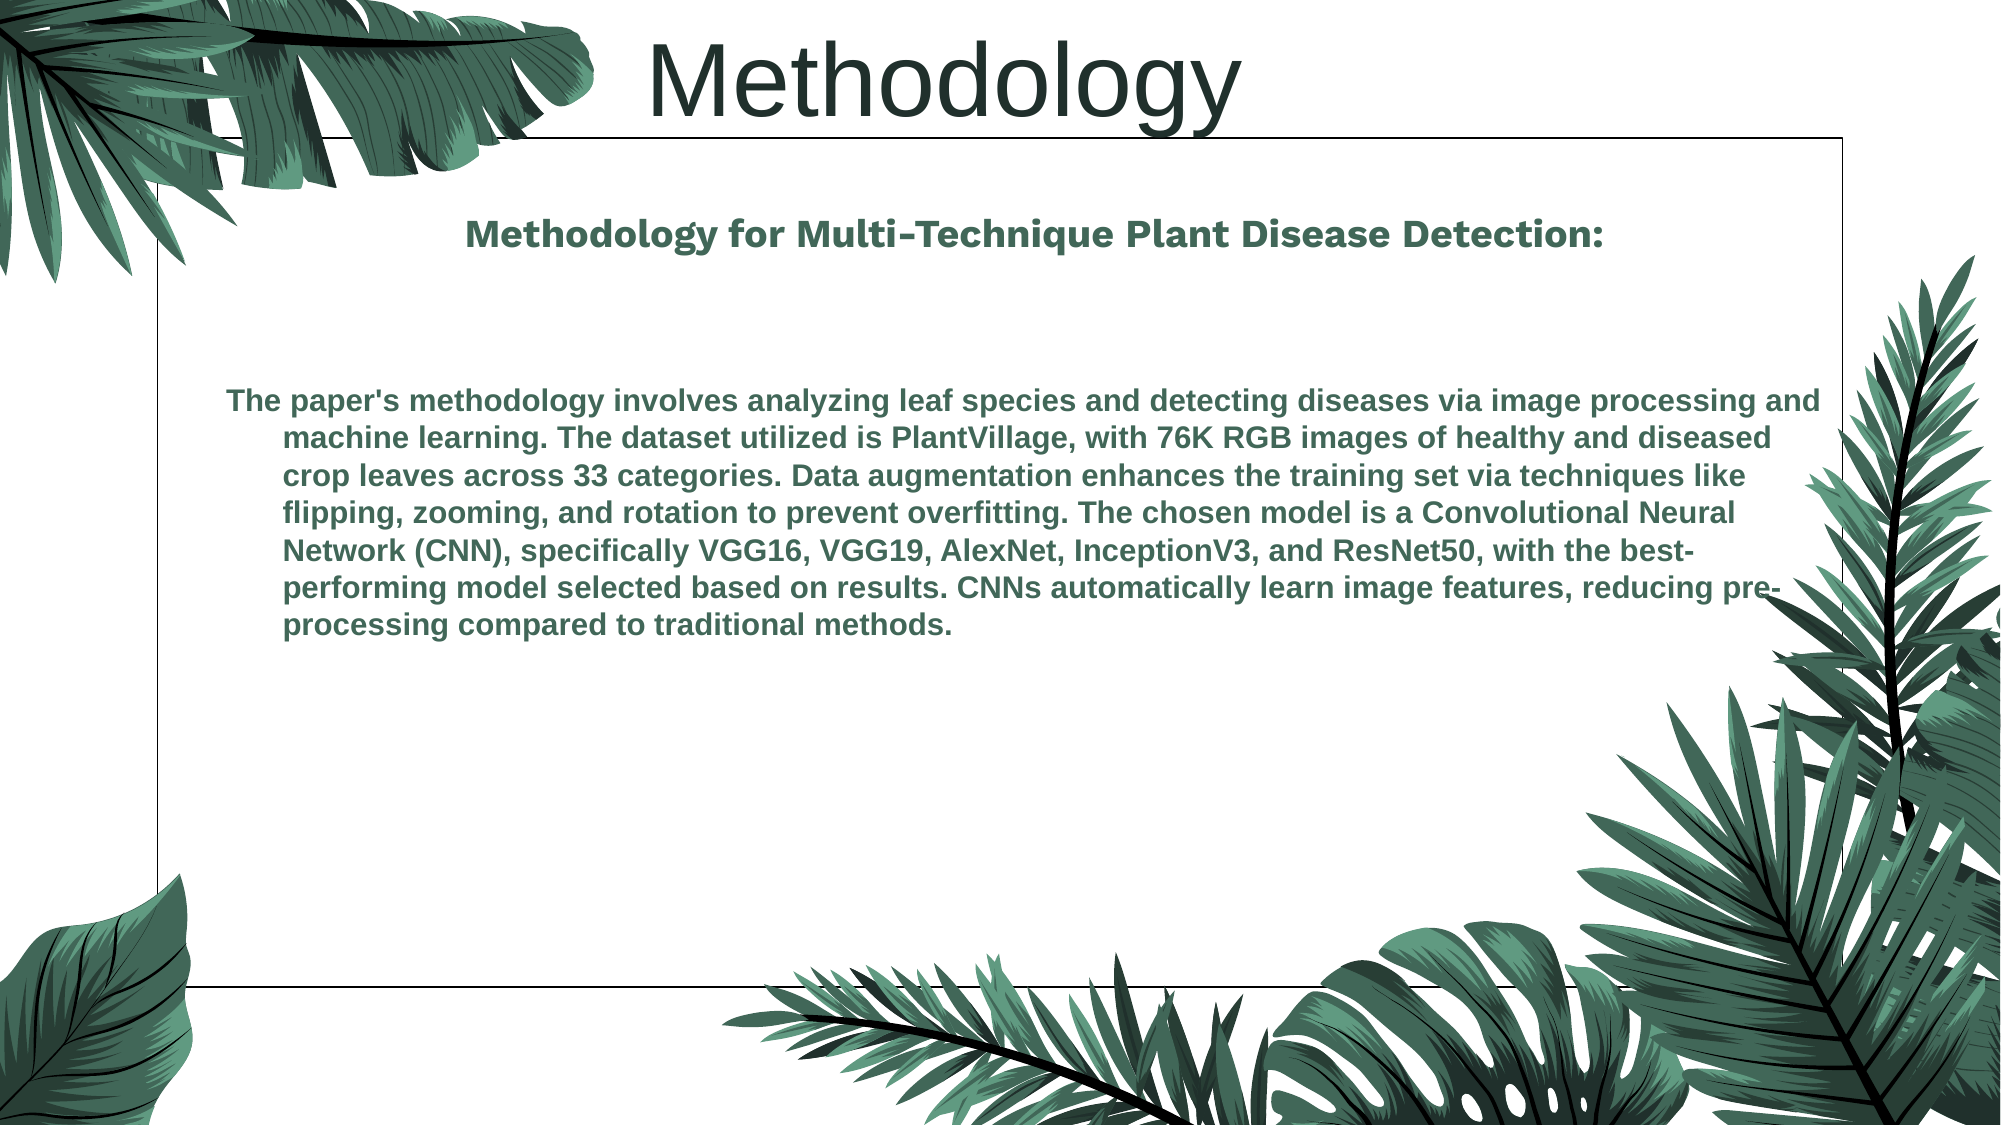

# Methodology
Methodology for Multi-Technique Plant Disease Detection:

The paper's methodology involves analyzing leaf species and detecting diseases via image processing and machine learning. The dataset utilized is PlantVillage, with 76K RGB images of healthy and diseased crop leaves across 33 categories. Data augmentation enhances the training set via techniques like flipping, zooming, and rotation to prevent overfitting. The chosen model is a Convolutional Neural Network (CNN), specifically VGG16, VGG19, AlexNet, InceptionV3, and ResNet50, with the best-performing model selected based on results. CNNs automatically learn image features, reducing pre-processing compared to traditional methods.